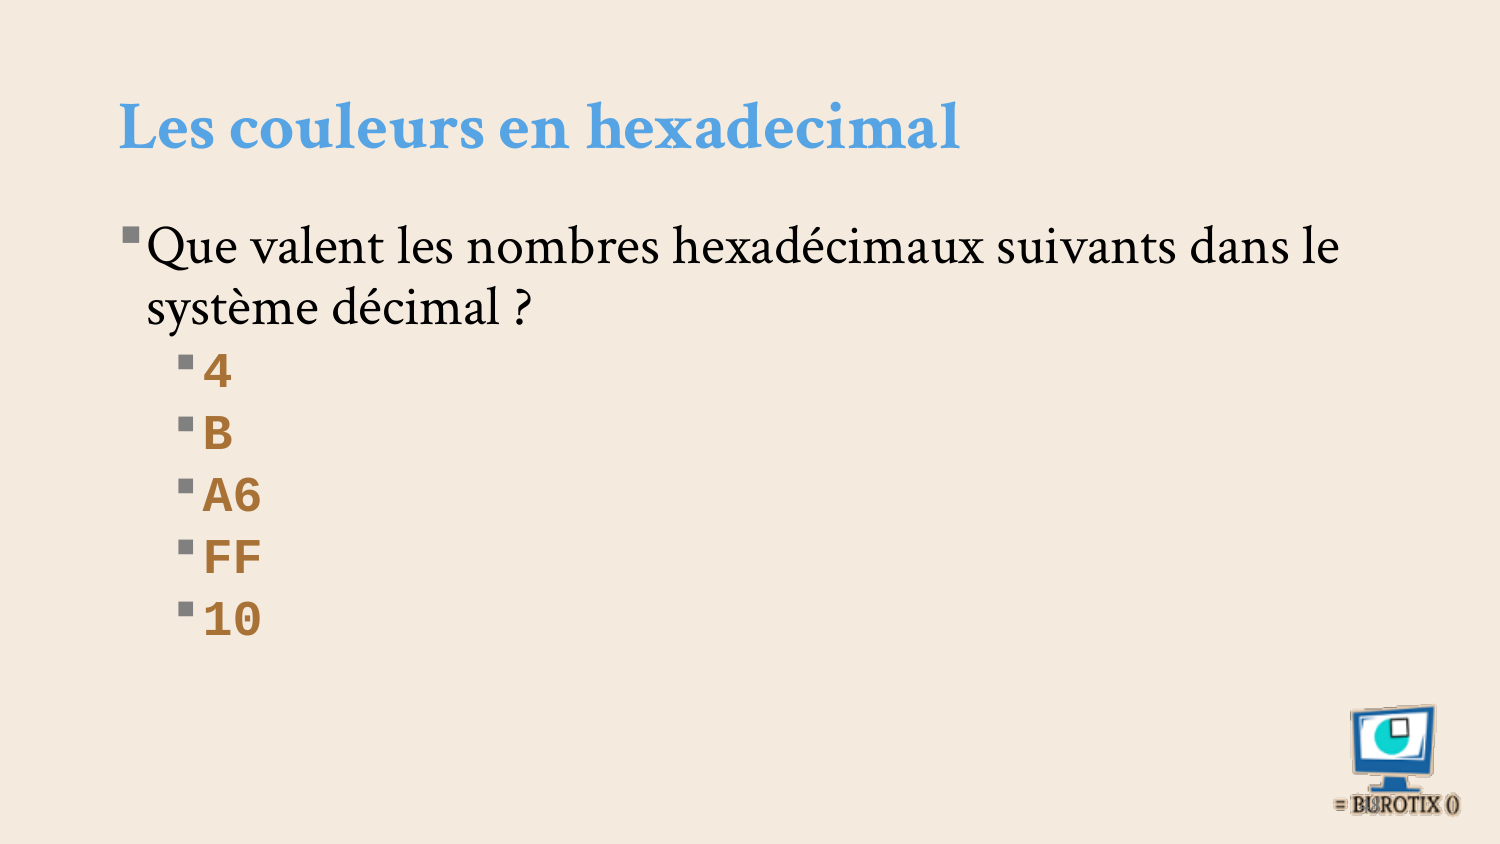

# Les couleurs en hexadecimal
Que valent les nombres hexadécimaux suivants dans le système décimal ?
4
B
A6
FF
10

48